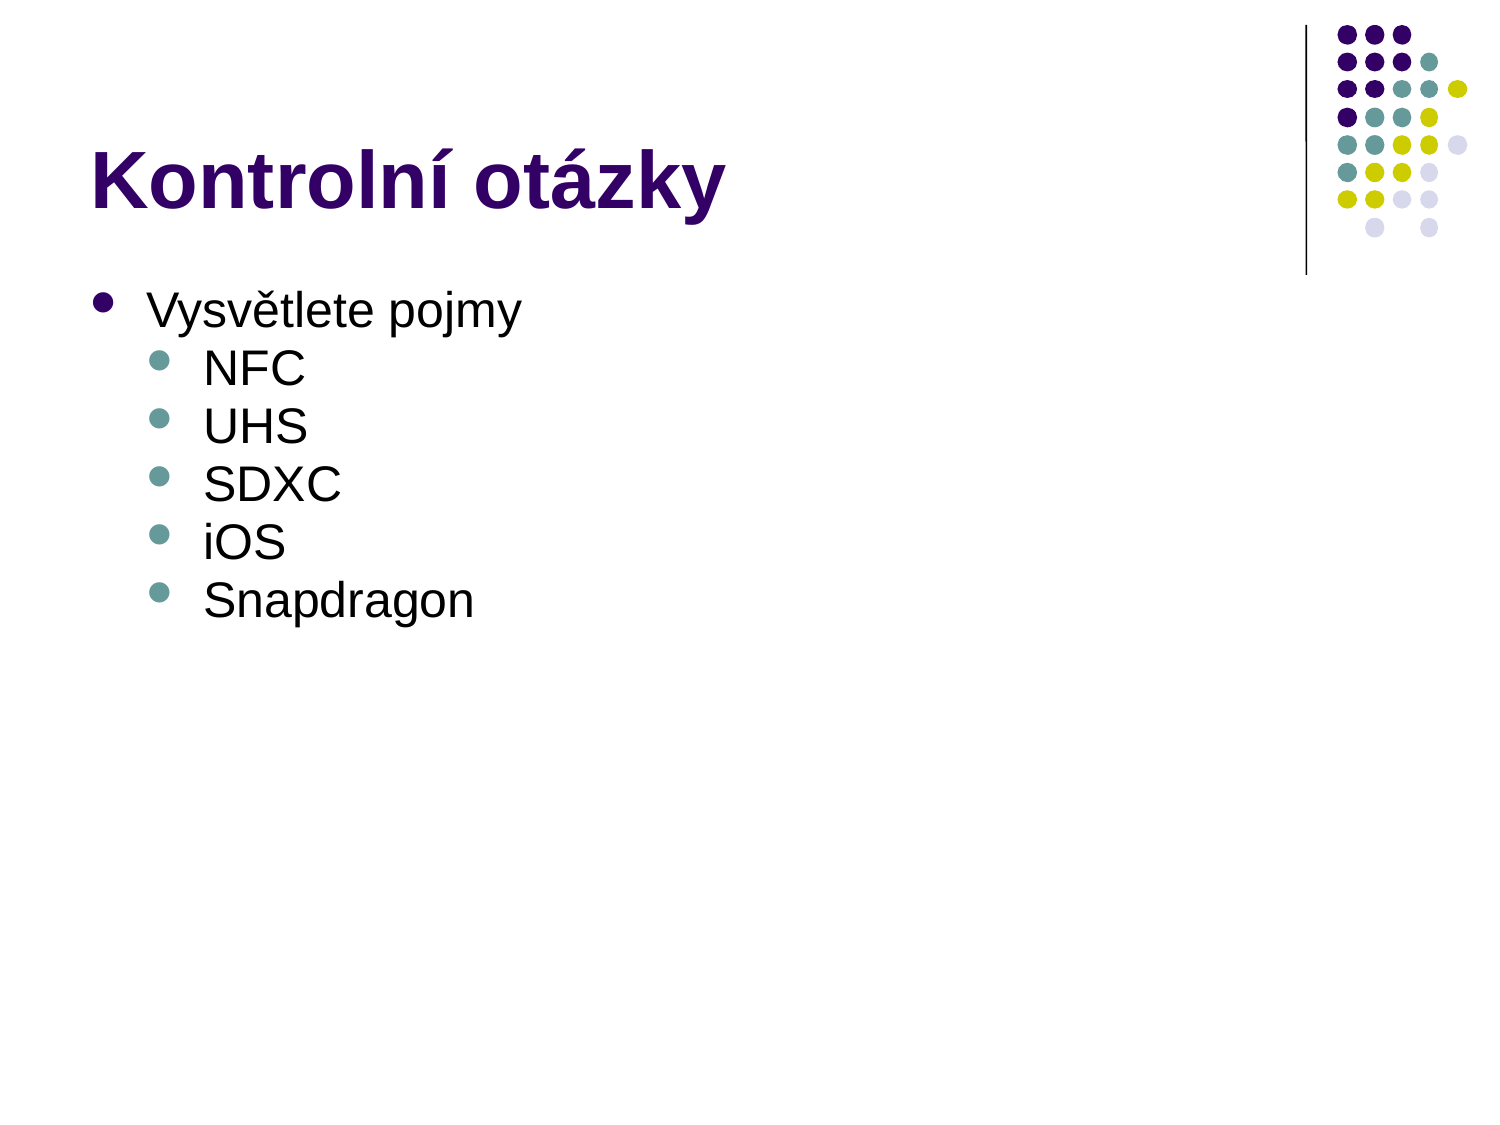

# Kontrolní otázky
Vysvětlete pojmy
NFC
UHS
SDXC
iOS
Snapdragon